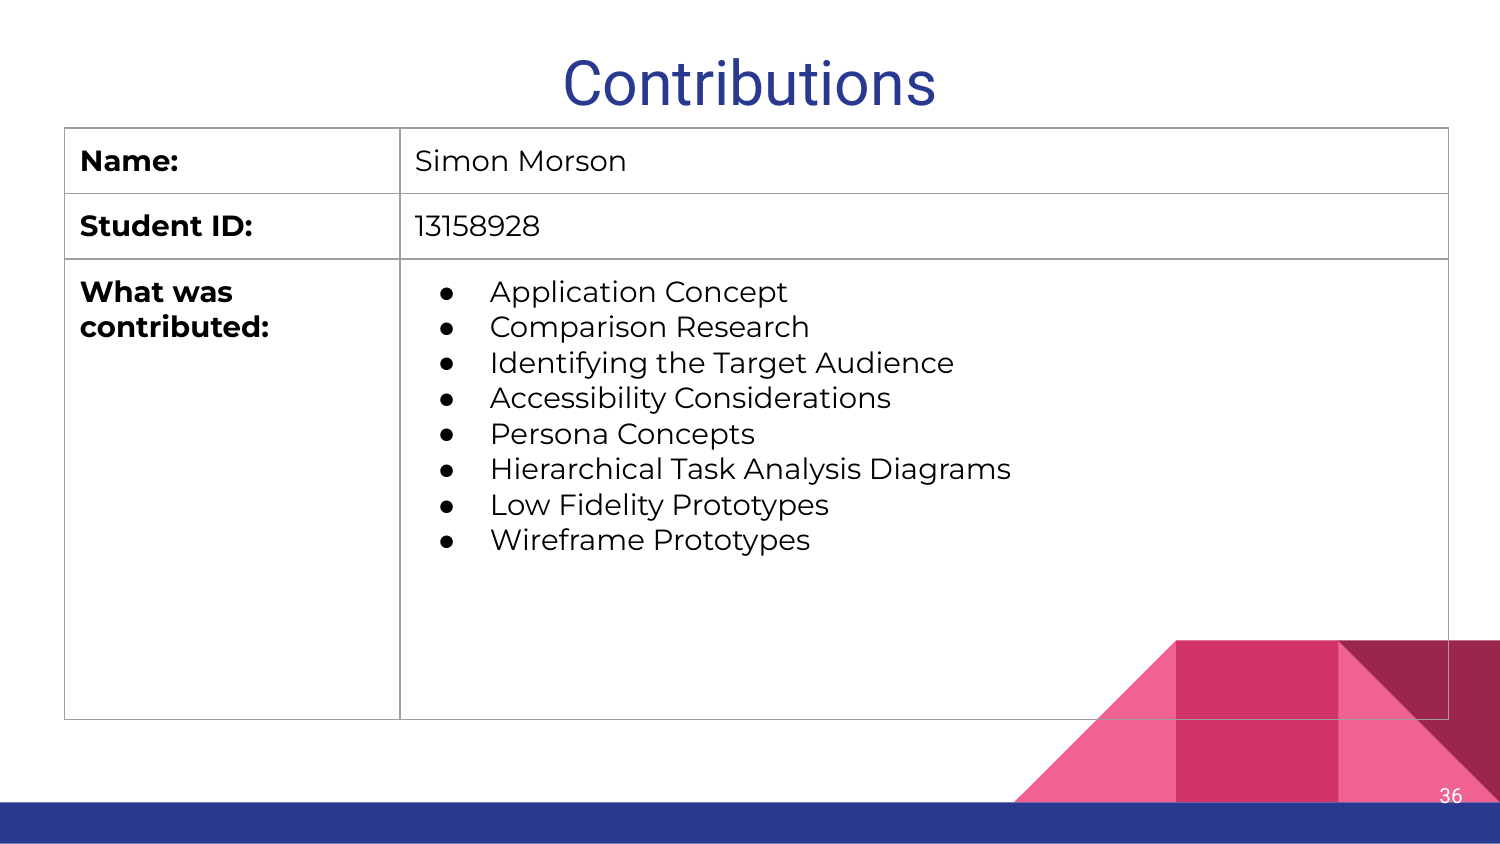

# Contributions

| Name: | Simon Morson |
| --- | --- |
| Student ID: | 13158928 |
| What was contributed: | Application Concept Comparison Research Identifying the Target Audience Accessibility Considerations Persona Concepts Hierarchical Task Analysis Diagrams Low Fidelity Prototypes Wireframe Prototypes |
|  |  |
|  |  |
36